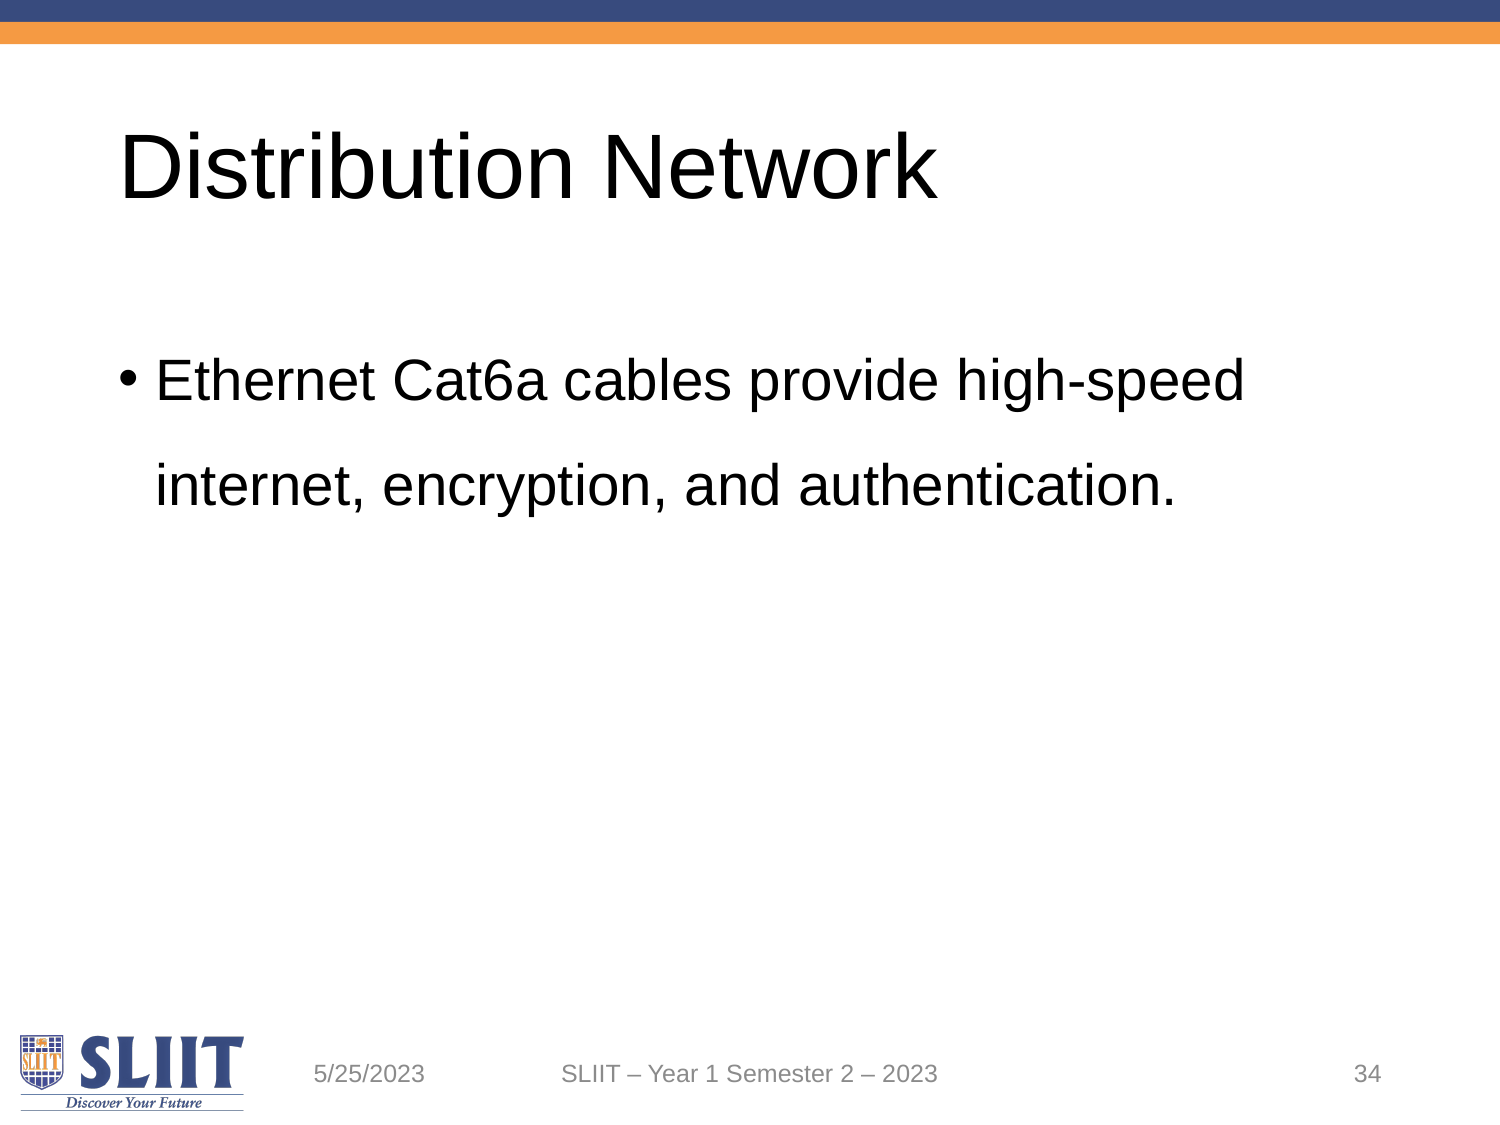

# Distribution Network
Ethernet Cat6a cables provide high-speed internet, encryption, and authentication.
5/25/2023
SLIIT – Year 1 Semester 2 – 2023
34